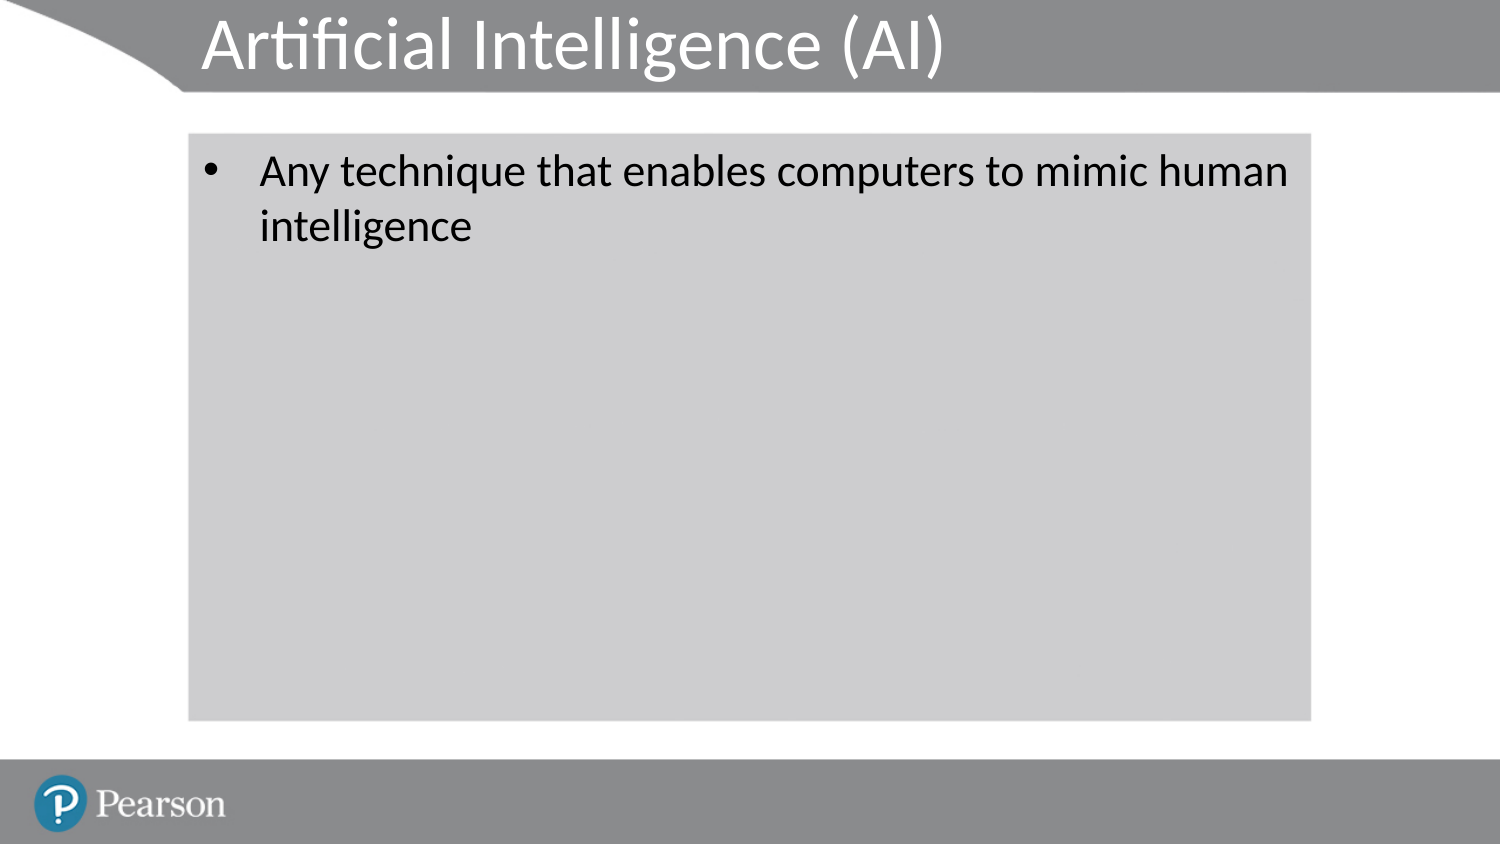

# Artificial Intelligence (AI)
Any technique that enables computers to mimic human intelligence